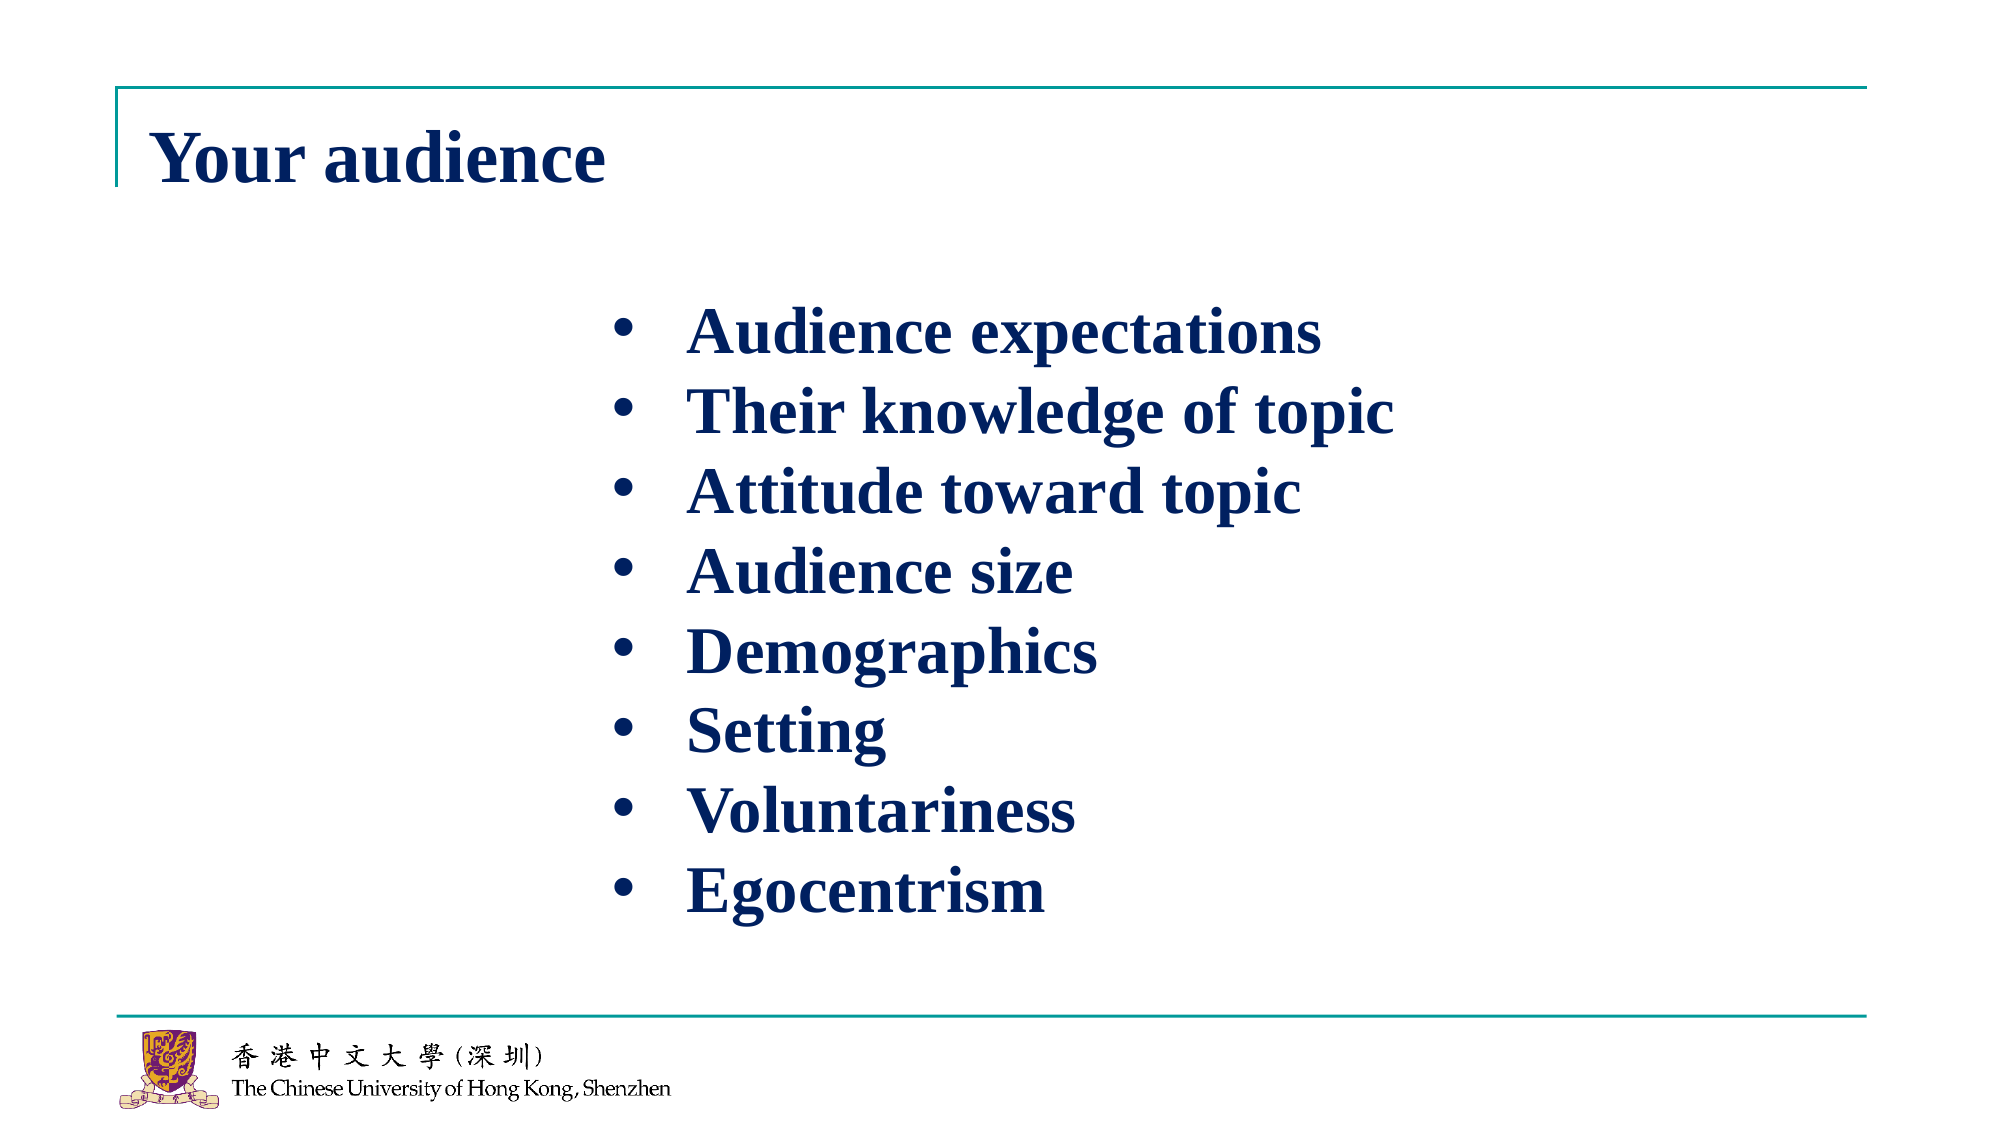

Your audience
Audience expectations
Their knowledge of topic
Attitude toward topic
Audience size
Demographics
Setting
Voluntariness
Egocentrism